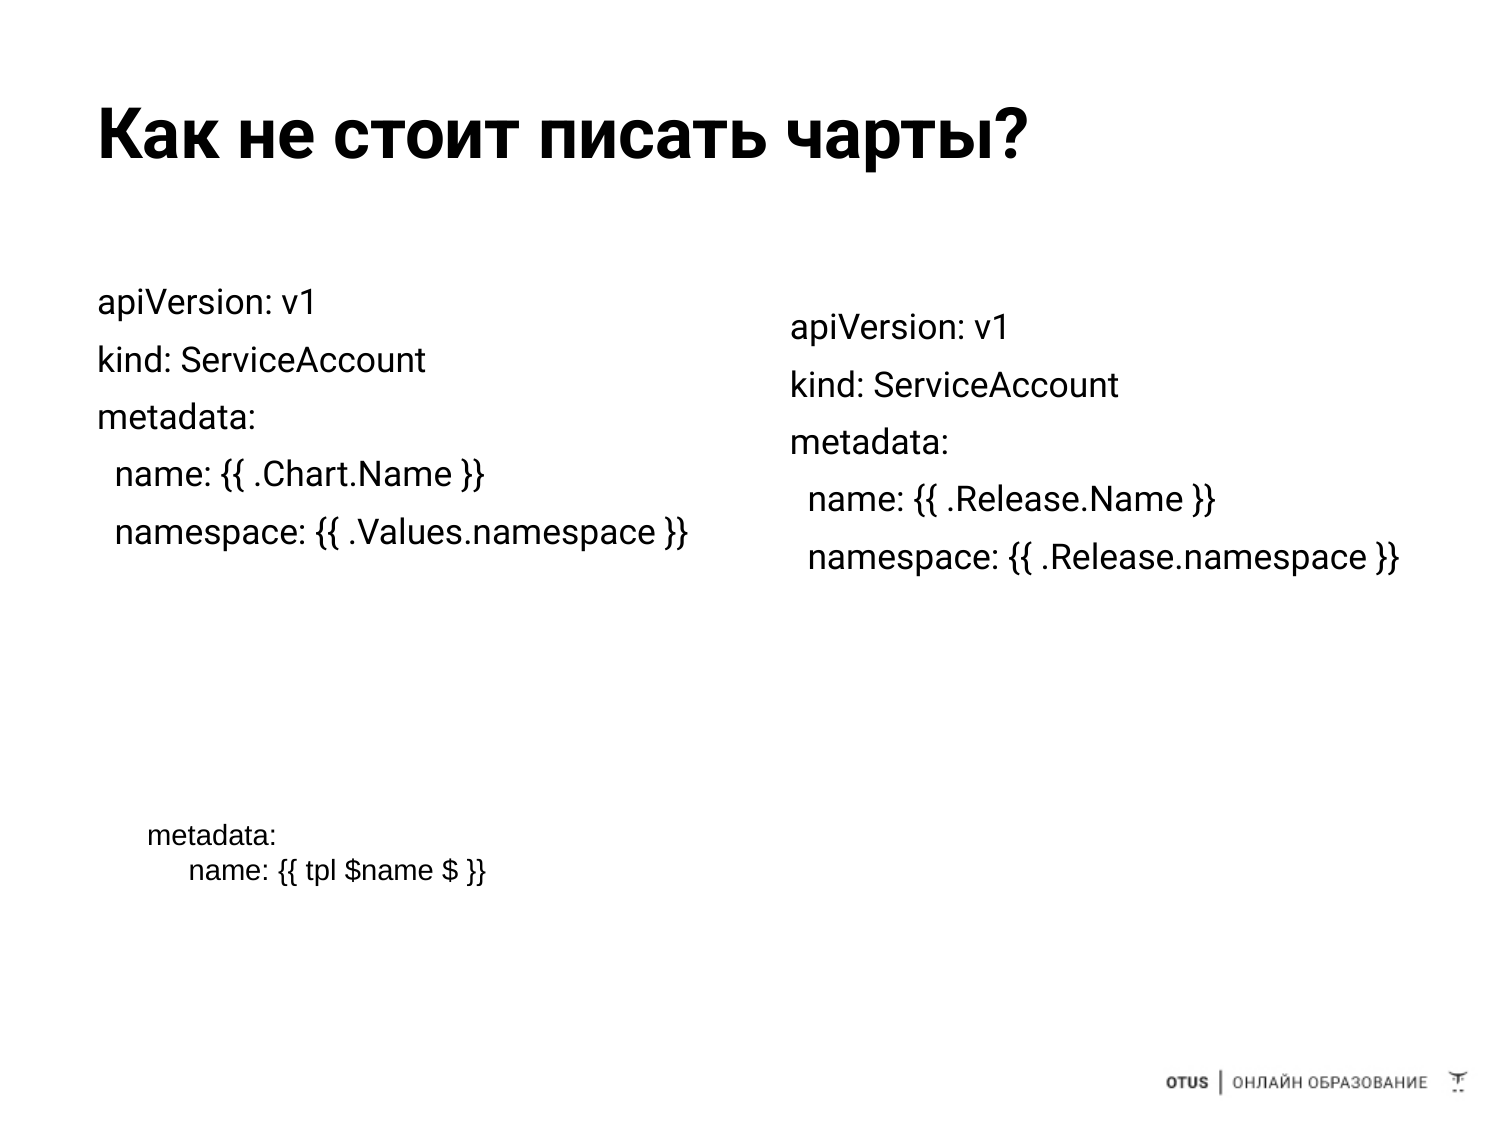

# Как не стоит писать чарты?
apiVersion: v1
kind: ServiceAccount
metadata:
  name: {{ .Chart.Name }}
  namespace: {{ .Values.namespace }}
apiVersion: v1
kind: ServiceAccount
metadata:
  name: {{ .Release.Name }}
  namespace: {{ .Release.namespace }}
metadata:
     name: {{ tpl $name $ }}